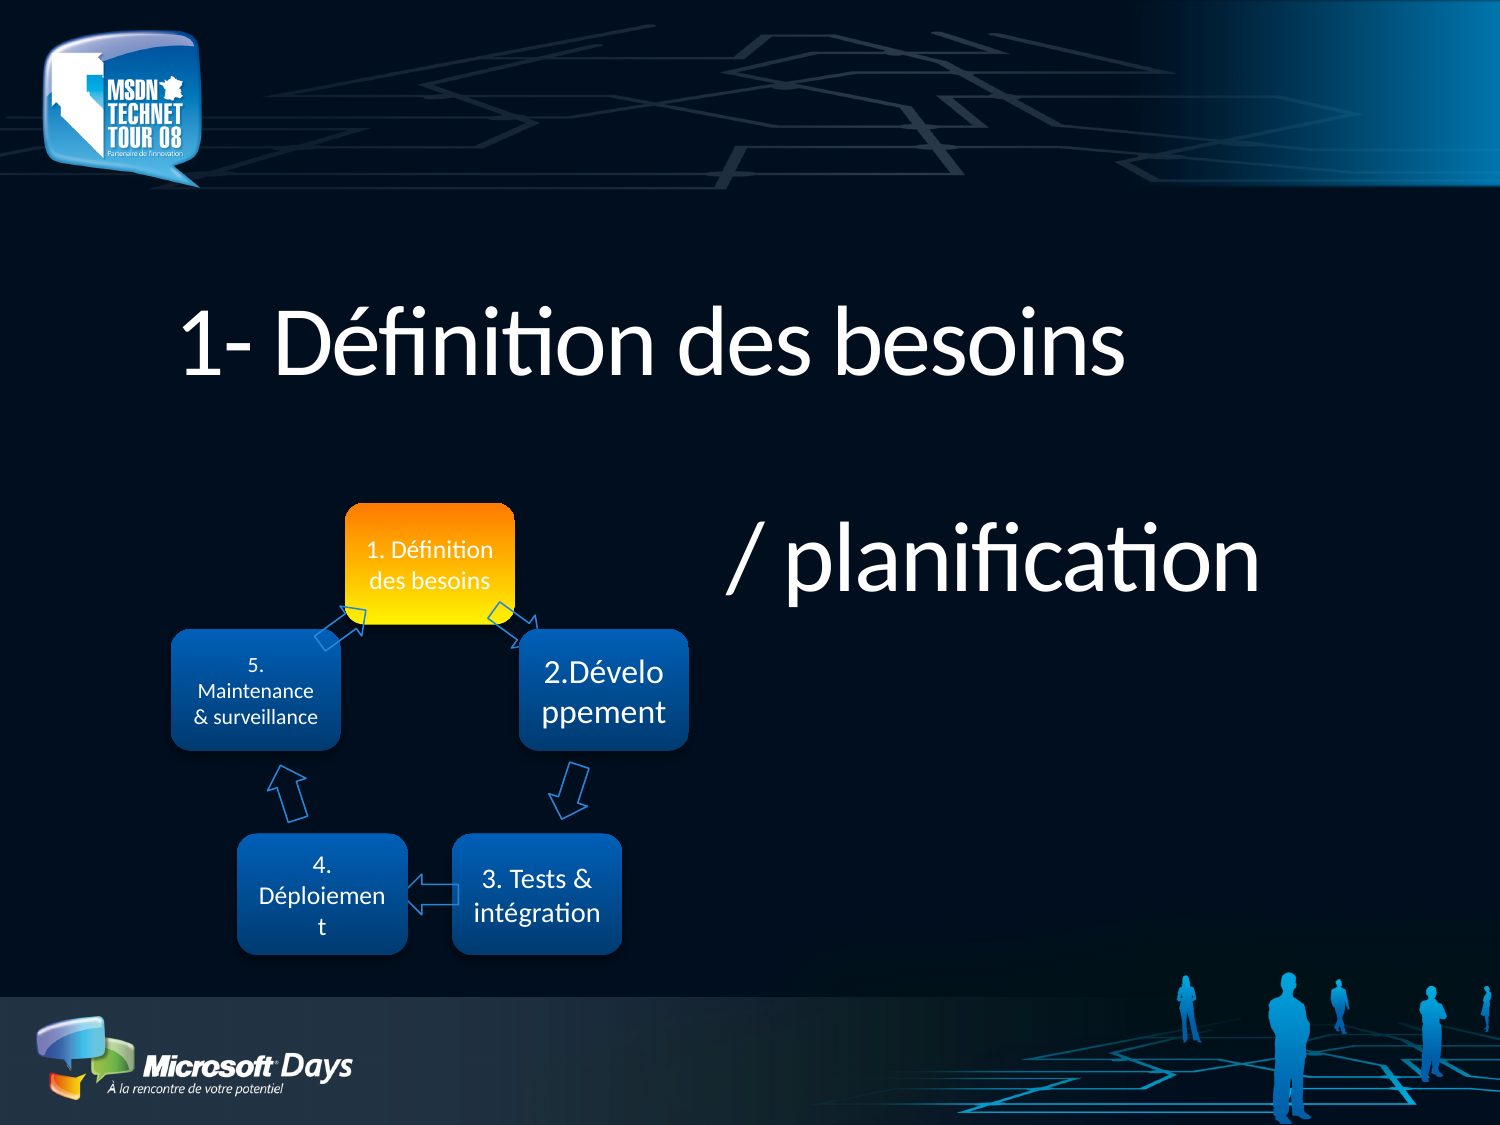

# 1- Définition des besoins / planification
1. Définition des besoins
2.Développement
3. Tests & intégration
4. Déploiement
5. Maintenance & surveillance